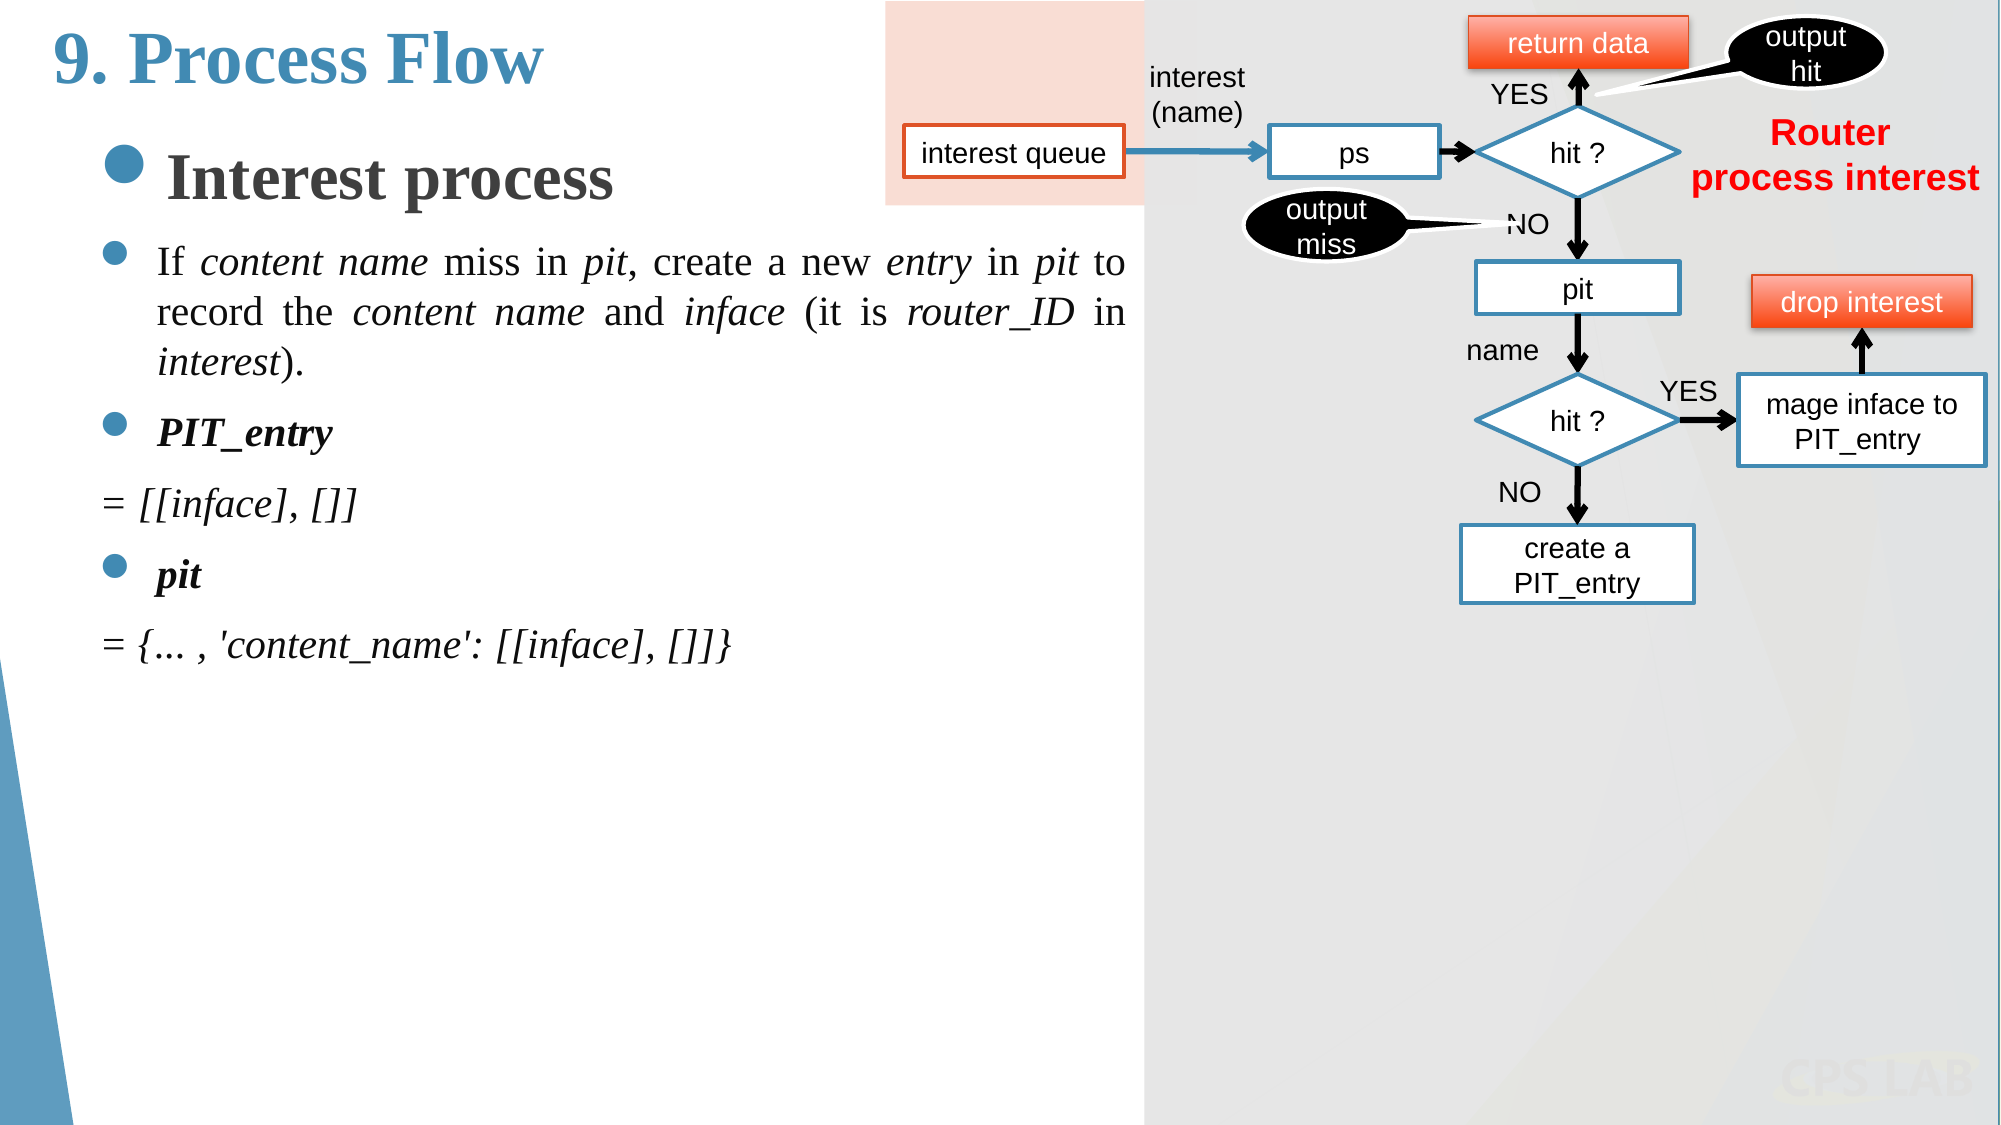

# 9. Process Flow
return data
output hit
interest (name)
YES
Router
process interest
hit ?
interest queue
ps
Interest process
If content name miss in pit, create a new entry in pit to record the content name and inface (it is router_ID in interest).
PIT_entry
= [[inface], []]
pit
= {... , 'content_name': [[inface], []]}
output miss
NO
pit
drop interest
name
YES
hit ?
mage inface to PIT_entry
NO
create a PIT_entry